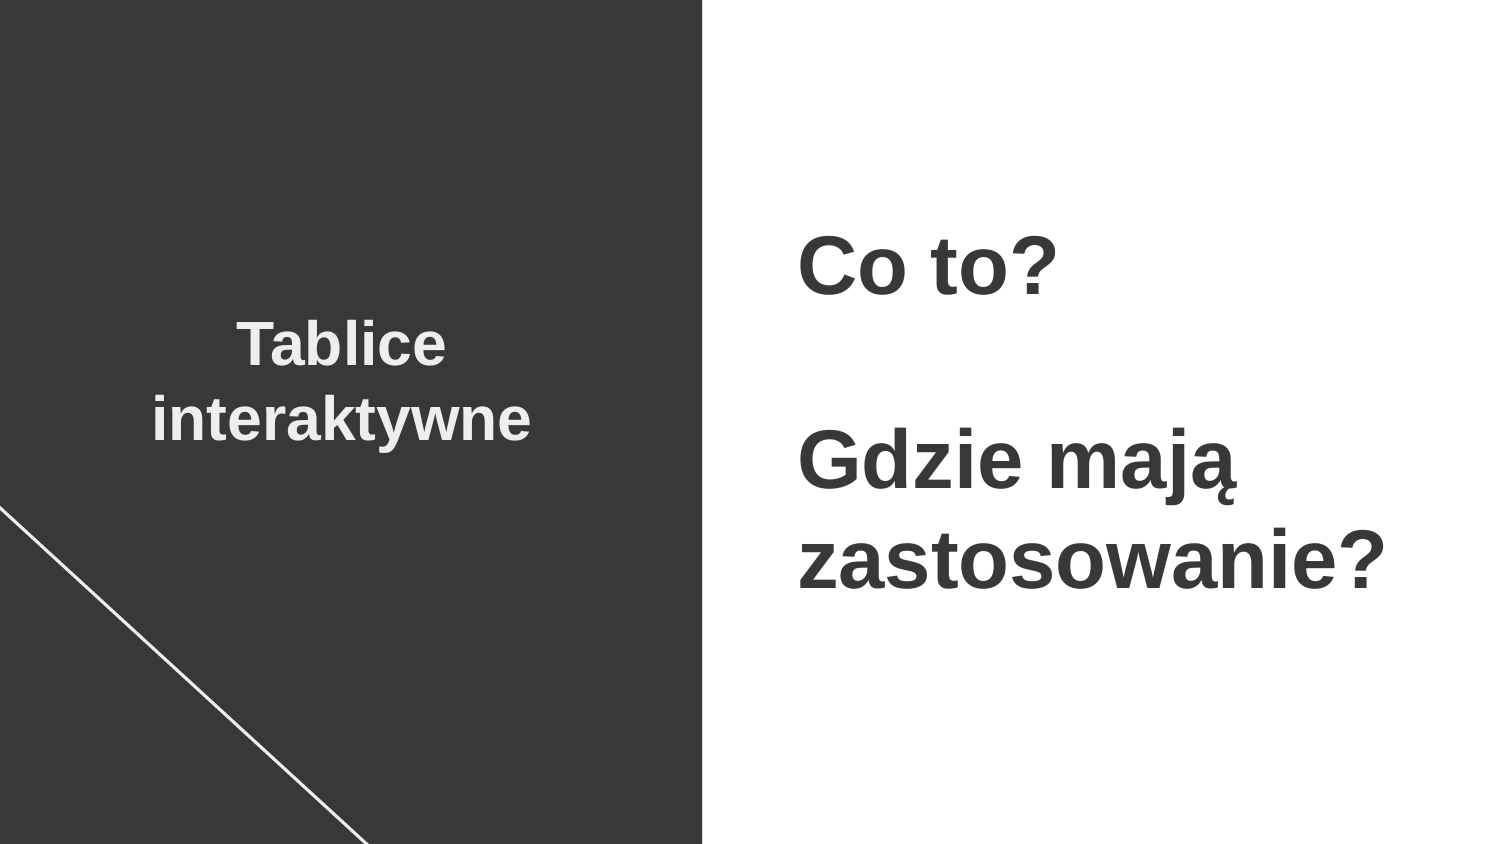

Co to?
Tablice interaktywne
# Gdzie mają zastosowanie?